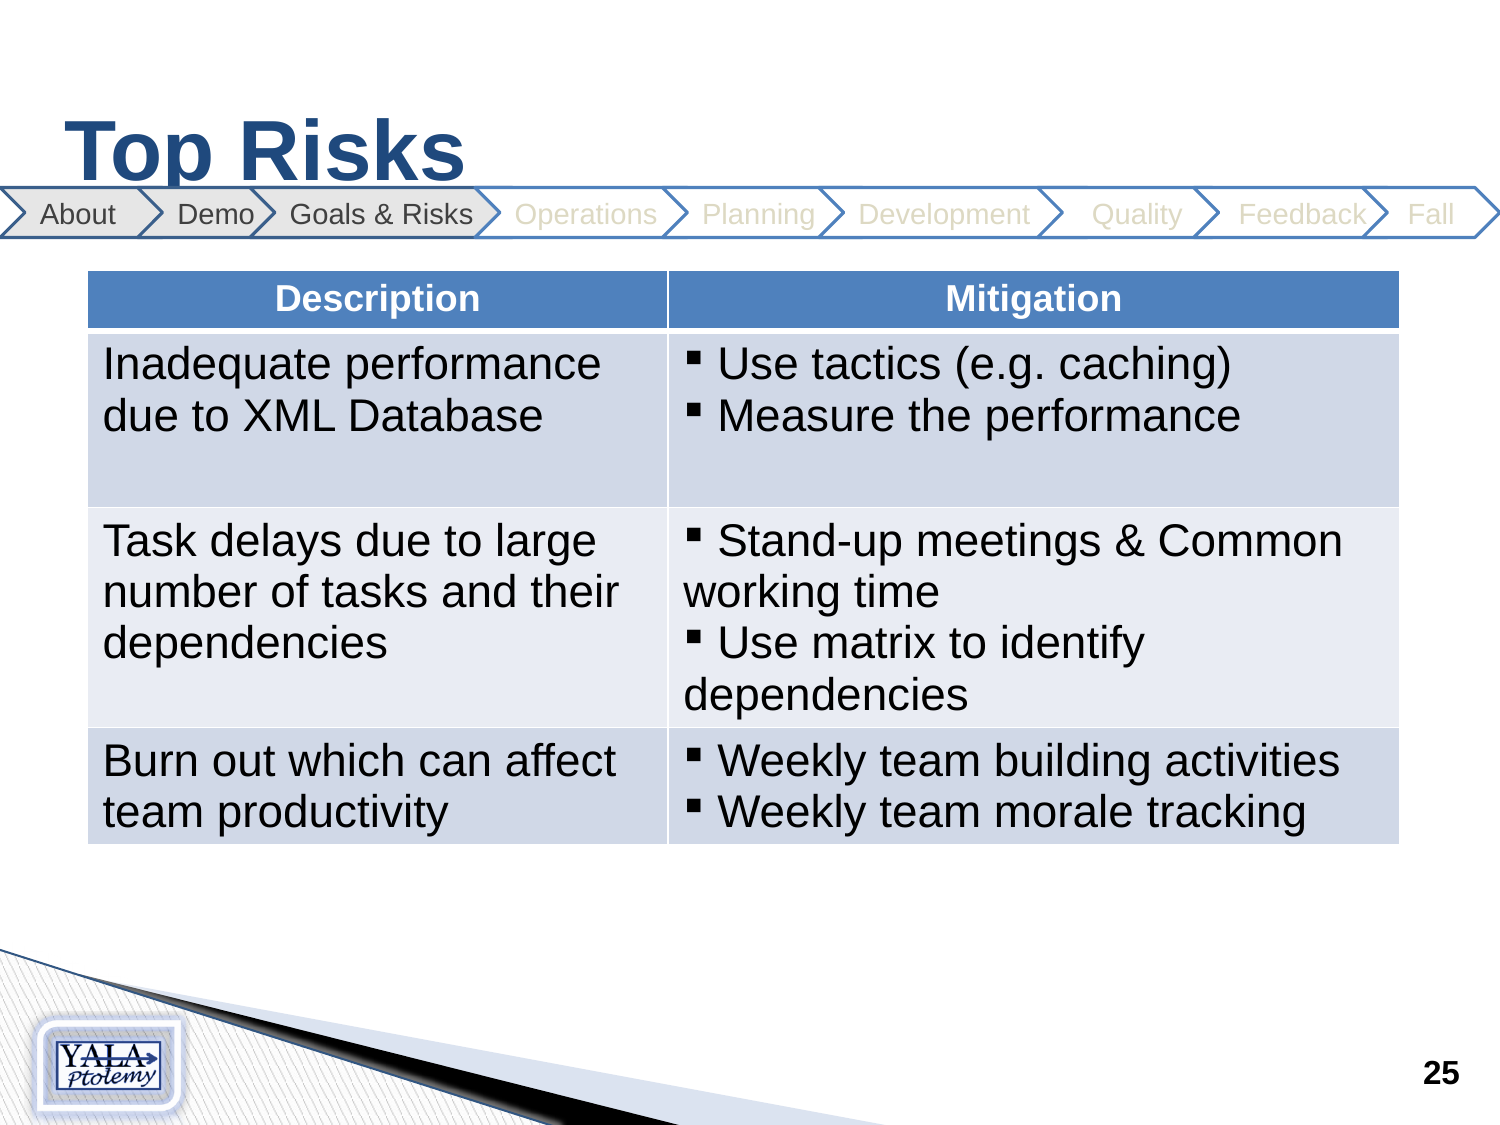

Top Risks
About
Demo
Goals & Risks
Operations
Planning
Development
Quality
Feedback
Fall
| Description | Mitigation |
| --- | --- |
| Inadequate performance due to XML Database | Use tactics (e.g. caching) Measure the performance |
| Task delays due to large number of tasks and their dependencies | Stand-up meetings & Common working time Use matrix to identify dependencies |
| Burn out which can affect team productivity | Weekly team building activities Weekly team morale tracking |
25